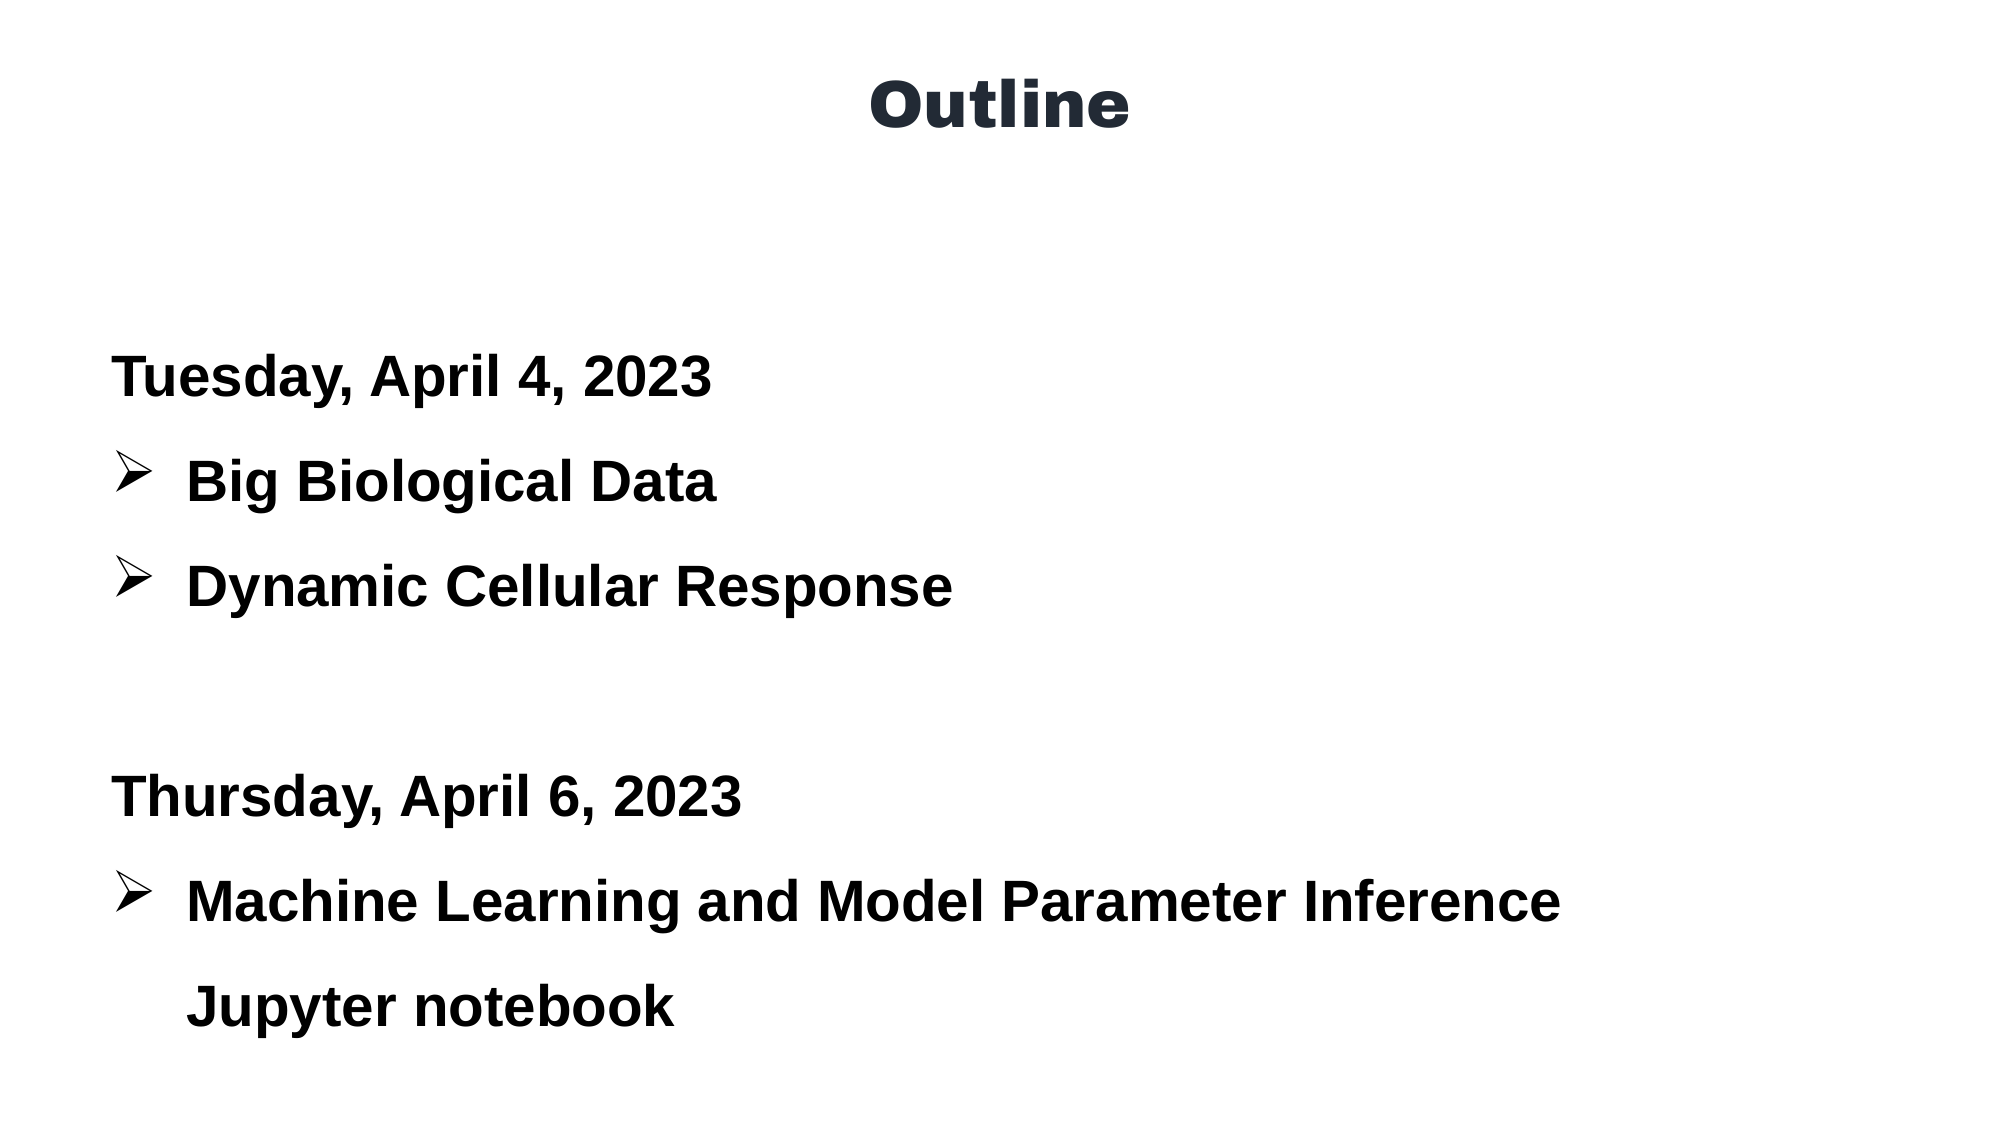

Outline
Tuesday, April 4, 2023
Big Biological Data
Dynamic Cellular Response

Thursday, April 6, 2023
Machine Learning and Model Parameter Inference
Jupyter notebook